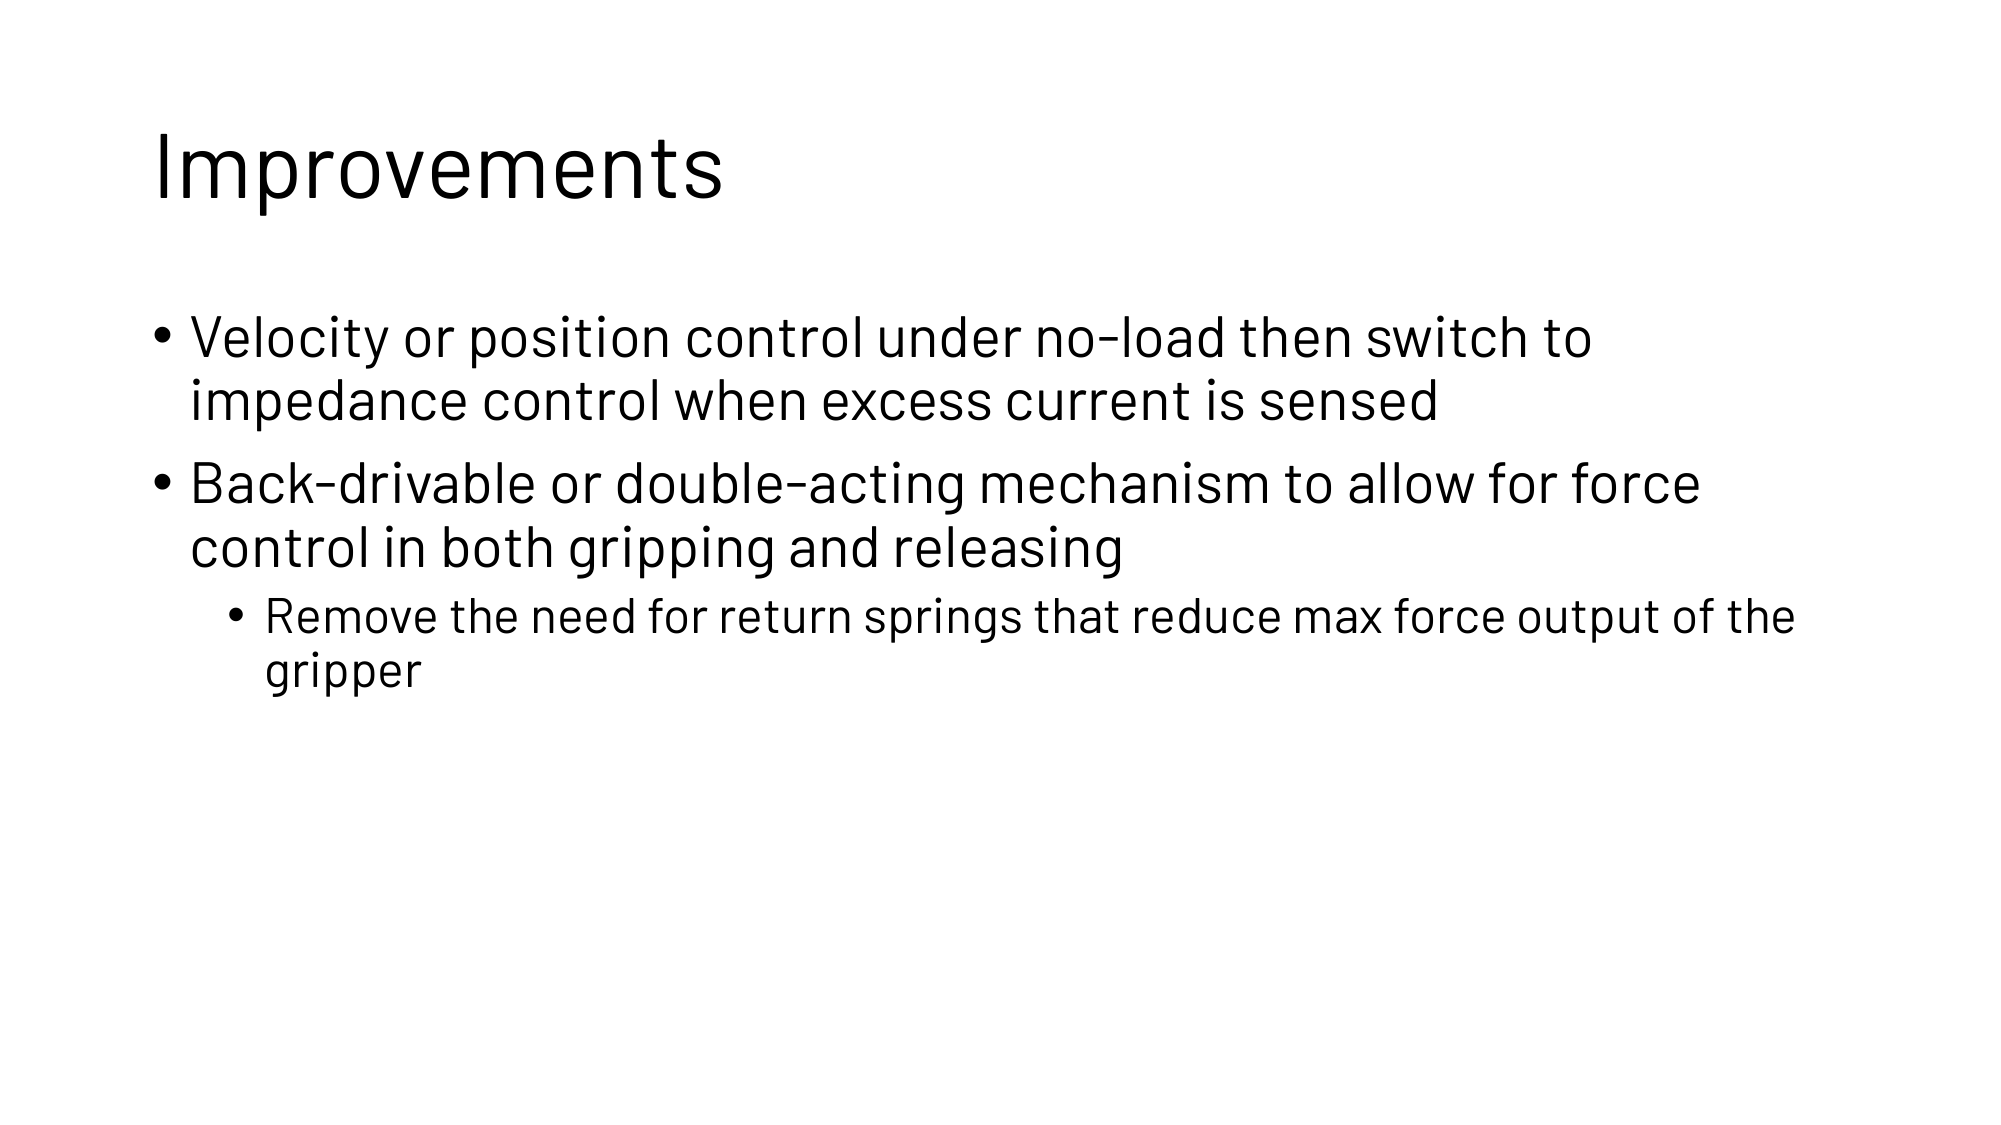

# Improvements
Velocity or position control under no-load then switch to impedance control when excess current is sensed
Back-drivable or double-acting mechanism to allow for force control in both gripping and releasing
Remove the need for return springs that reduce max force output of the gripper